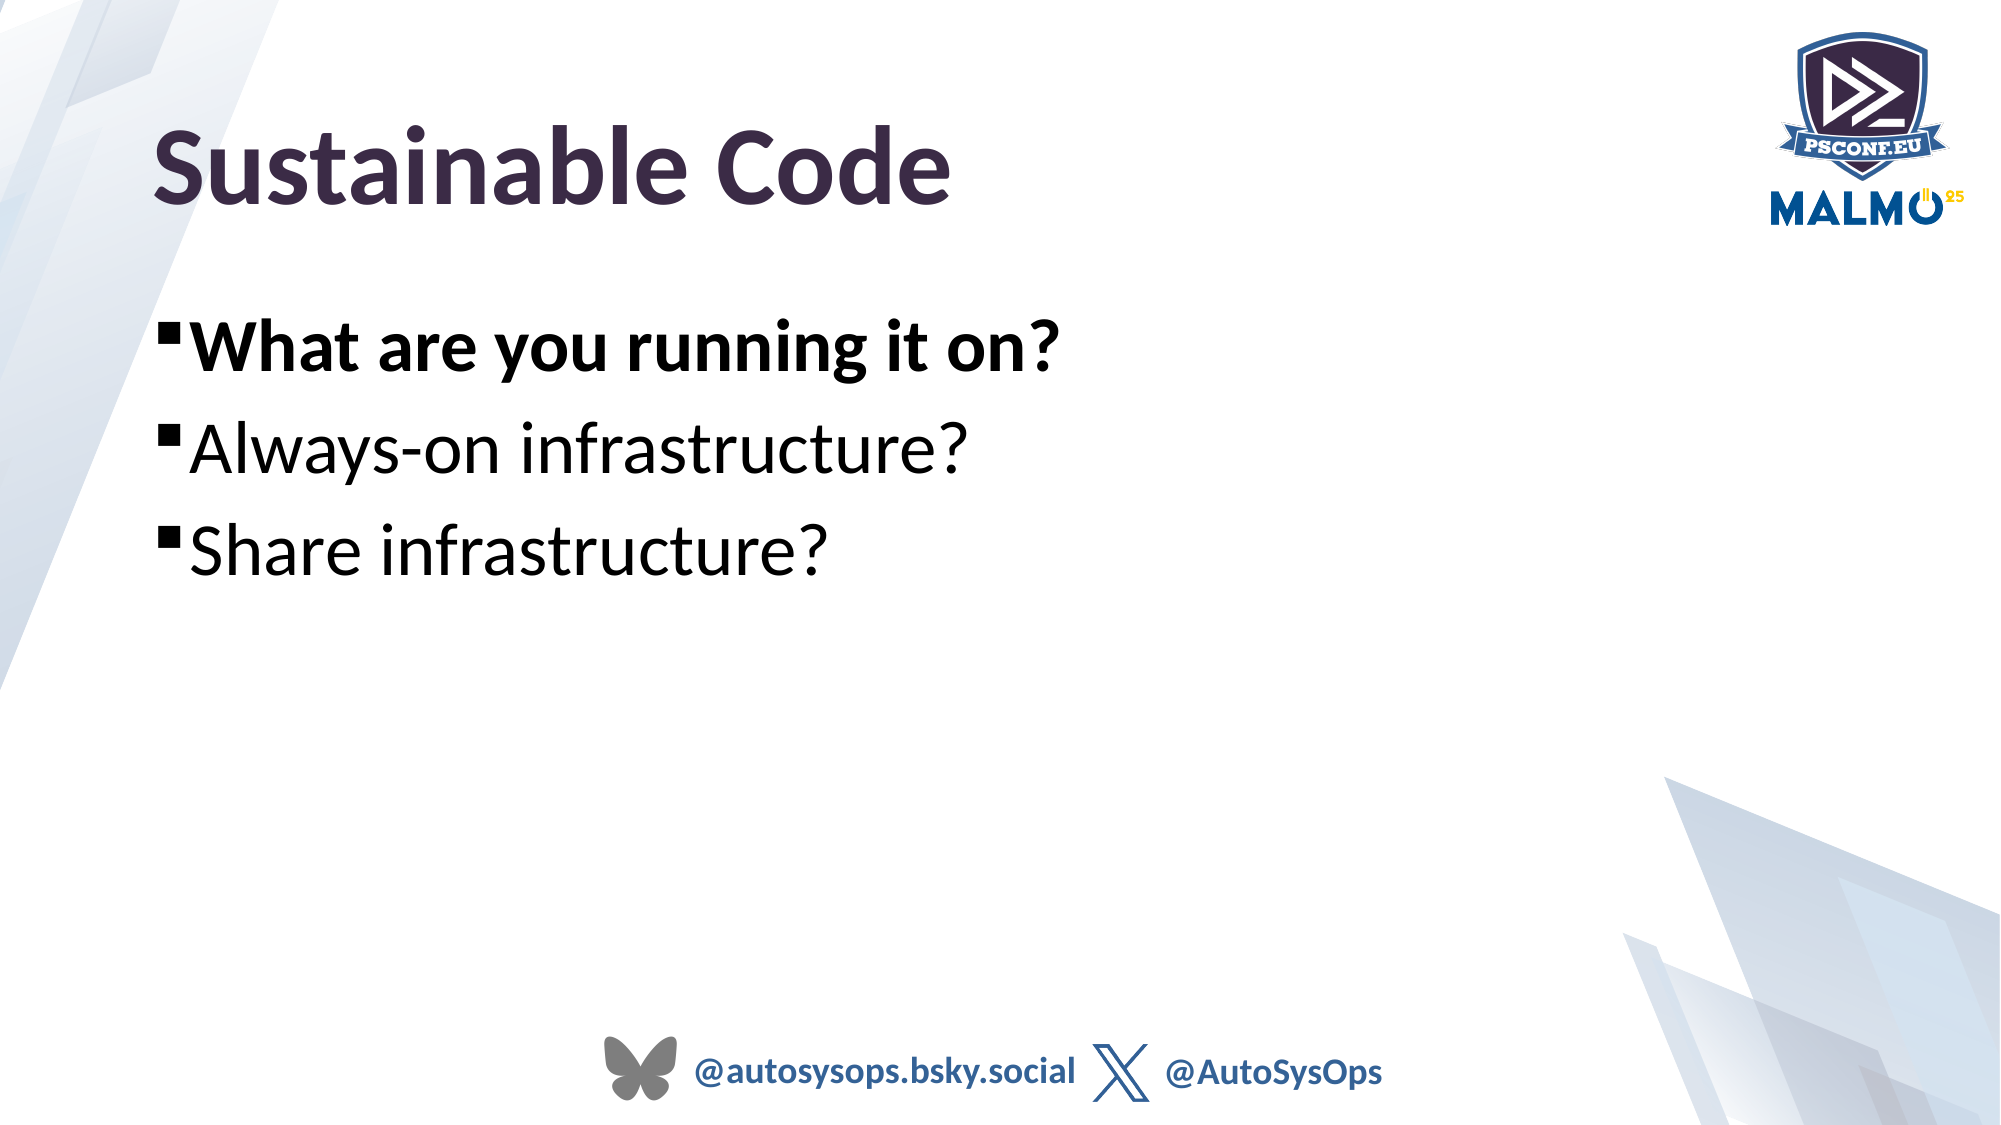

# Sustainable Code
What are you running it on?
Always-on infrastructure?
Share infrastructure?